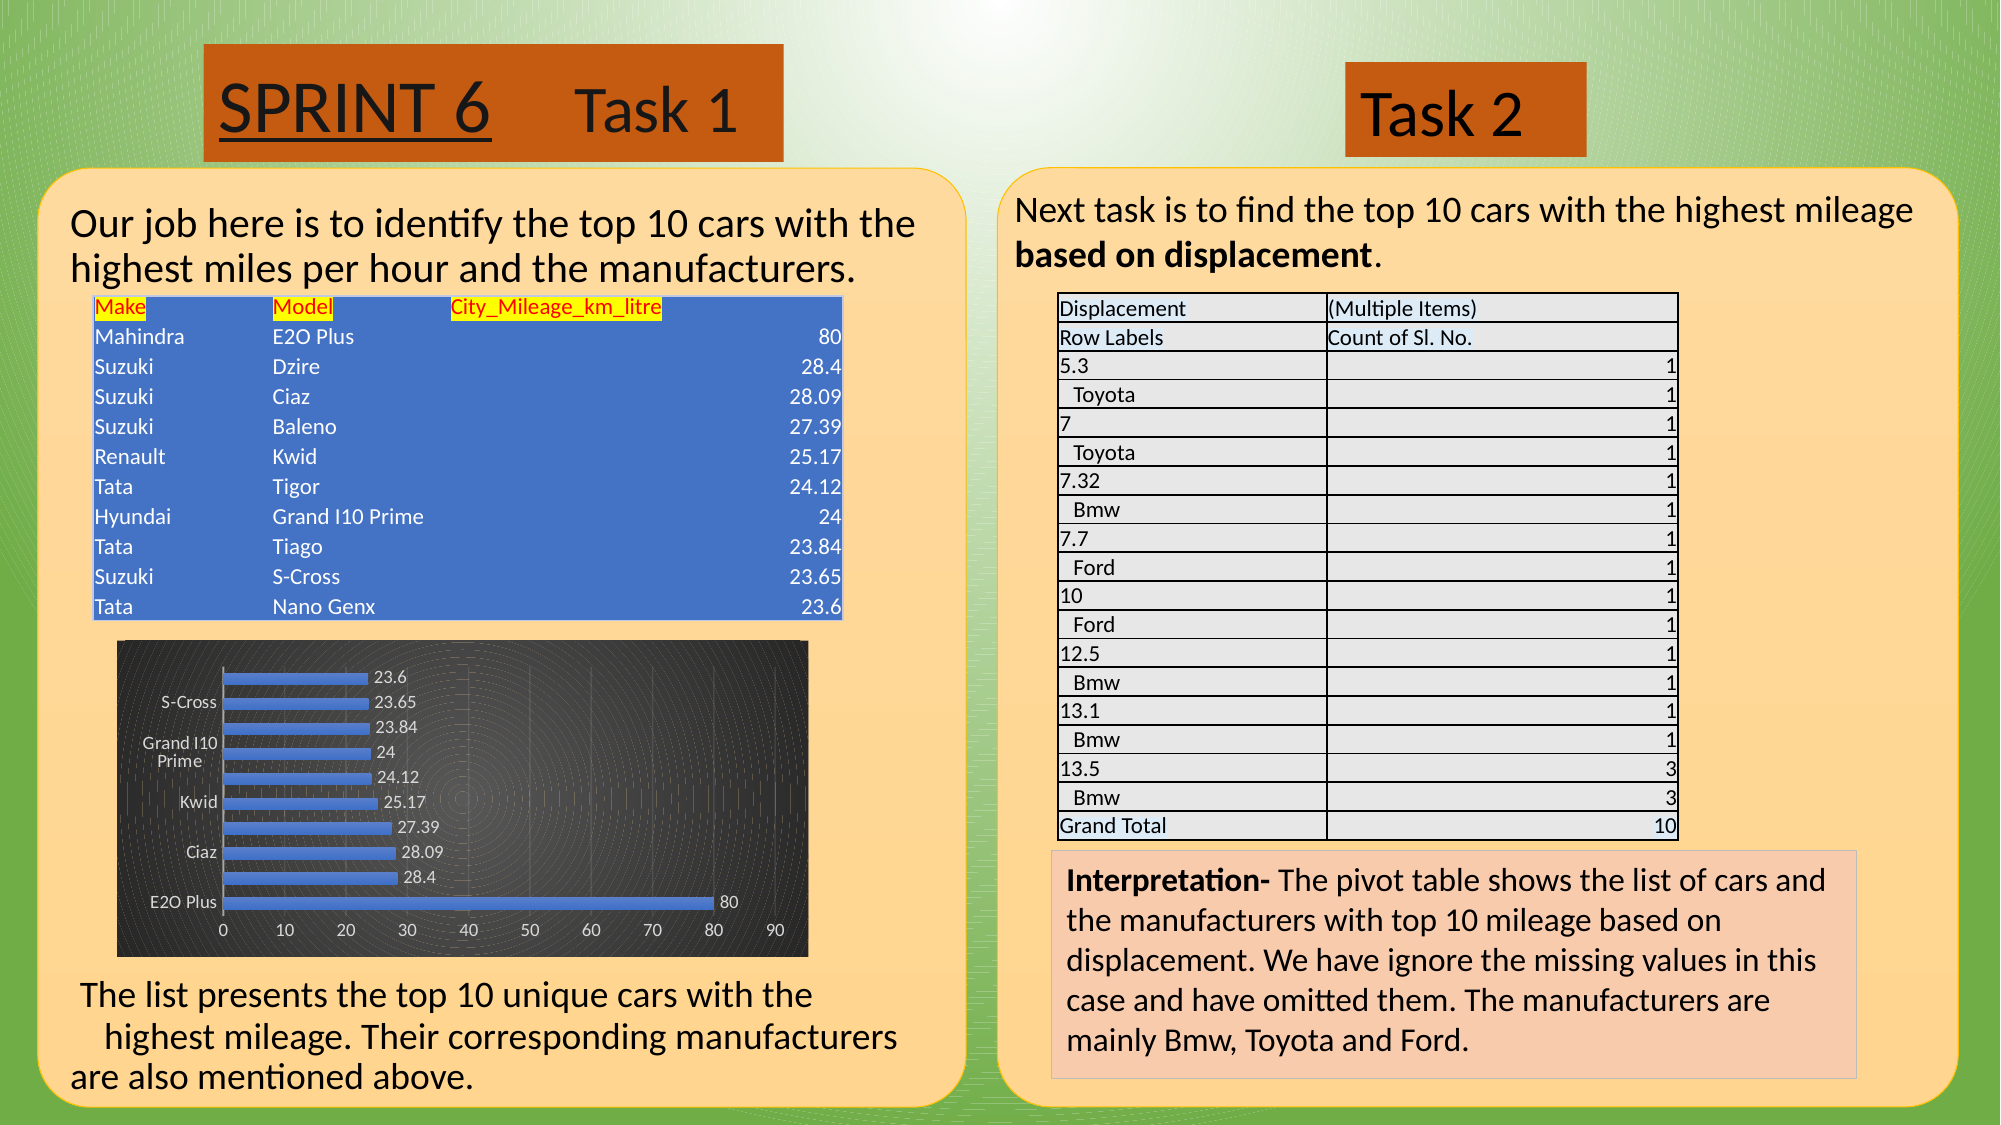

# SPRINT 6    Task 1
Task 2

Next task is to find the top 10 cars with the highest mileage based on displacement.
Our job here is to identify the top 10 cars with the highest miles per hour and the manufacturers.

 The list presents the top 10 unique cars with the                 highest mileage. Their corresponding manufacturers are also mentioned above.

| Displacement | (Multiple Items) |
| --- | --- |
| Row Labels | Count of Sl. No. |
| 5.3 | 1 |
| Toyota | 1 |
| 7 | 1 |
| Toyota | 1 |
| 7.32 | 1 |
| Bmw | 1 |
| 7.7 | 1 |
| Ford | 1 |
| 10 | 1 |
| Ford | 1 |
| 12.5 | 1 |
| Bmw | 1 |
| 13.1 | 1 |
| Bmw | 1 |
| 13.5 | 3 |
| Bmw | 3 |
| Grand Total | 10 |
| Make | Model | City\_Mileage\_km\_litre |
| --- | --- | --- |
| Mahindra | E2O Plus | 80 |
| Suzuki | Dzire | 28.4 |
| Suzuki | Ciaz | 28.09 |
| Suzuki | Baleno | 27.39 |
| Renault | Kwid | 25.17 |
| Tata | Tigor | 24.12 |
| Hyundai | Grand I10 Prime | 24 |
| Tata | Tiago | 23.84 |
| Suzuki | S-Cross | 23.65 |
| Tata | Nano Genx | 23.6 |

### Chart

| Category | City_Mileage_km_litre |
|---|---|
| E2O Plus | 80.0 |
| Dzire | 28.4 |
| Ciaz | 28.09 |
| Baleno | 27.39 |
| Kwid | 25.17 |
| Tigor | 24.12 |
| Grand I10 Prime | 24.0 |
| Tiago | 23.84 |
| S-Cross | 23.65 |
| Nano Genx | 23.6 |
Interpretation- The pivot table shows the list of cars and the manufacturers with top 10 mileage based on displacement. We have ignore the missing values in this case and have omitted them. The manufacturers are mainly Bmw, Toyota and Ford.